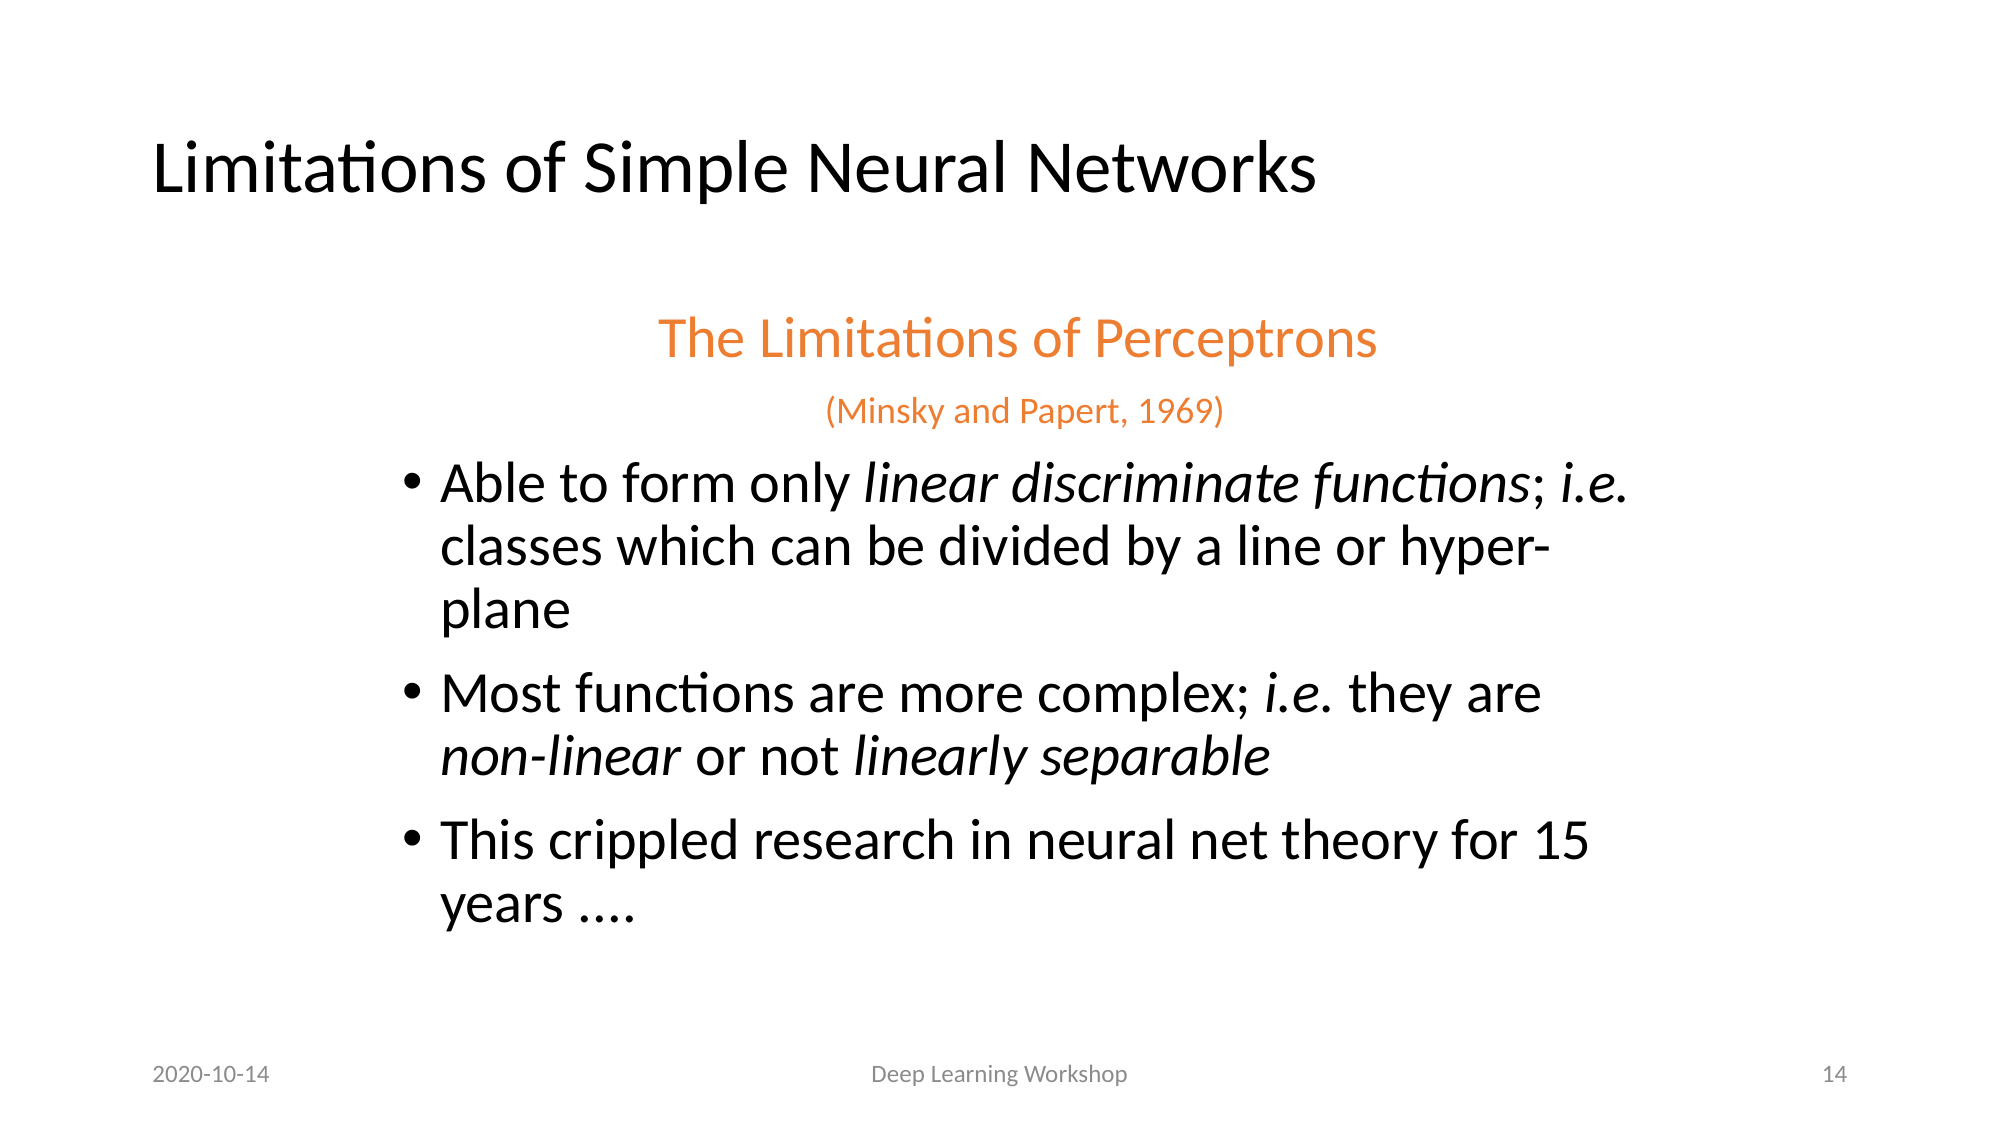

# Limitations of Simple Neural Networks
The Limitations of Perceptrons
(Minsky and Papert, 1969)
Able to form only linear discriminate functions; i.e.  classes which can be divided by a line or hyper-plane
Most functions are more complex; i.e. they are non-linear or not linearly separable
This crippled research in neural net theory for 15 years ....
2020-10-14
Deep Learning Workshop
14